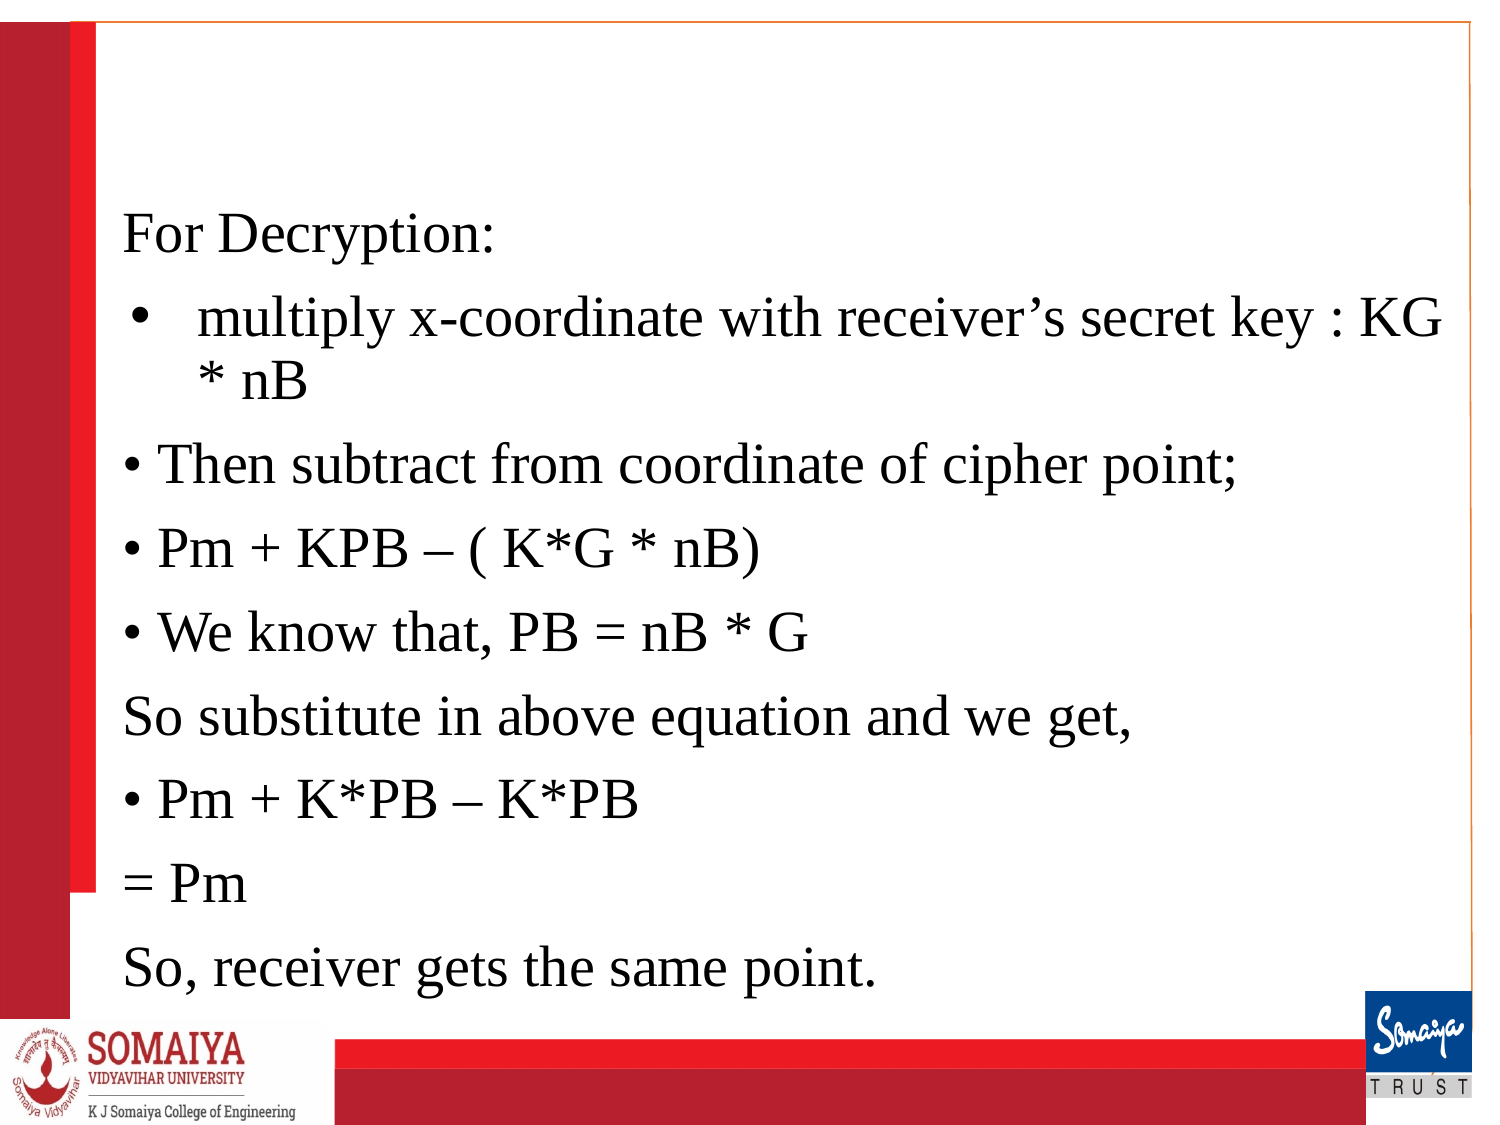

#
For Decryption:
multiply x-coordinate with receiver’s secret key : KG * nB
• Then subtract from coordinate of cipher point;
• Pm + KPB – ( K*G * nB)
• We know that, PB = nB * G
So substitute in above equation and we get,
• Pm + K*PB – K*PB
= Pm
So, receiver gets the same point.